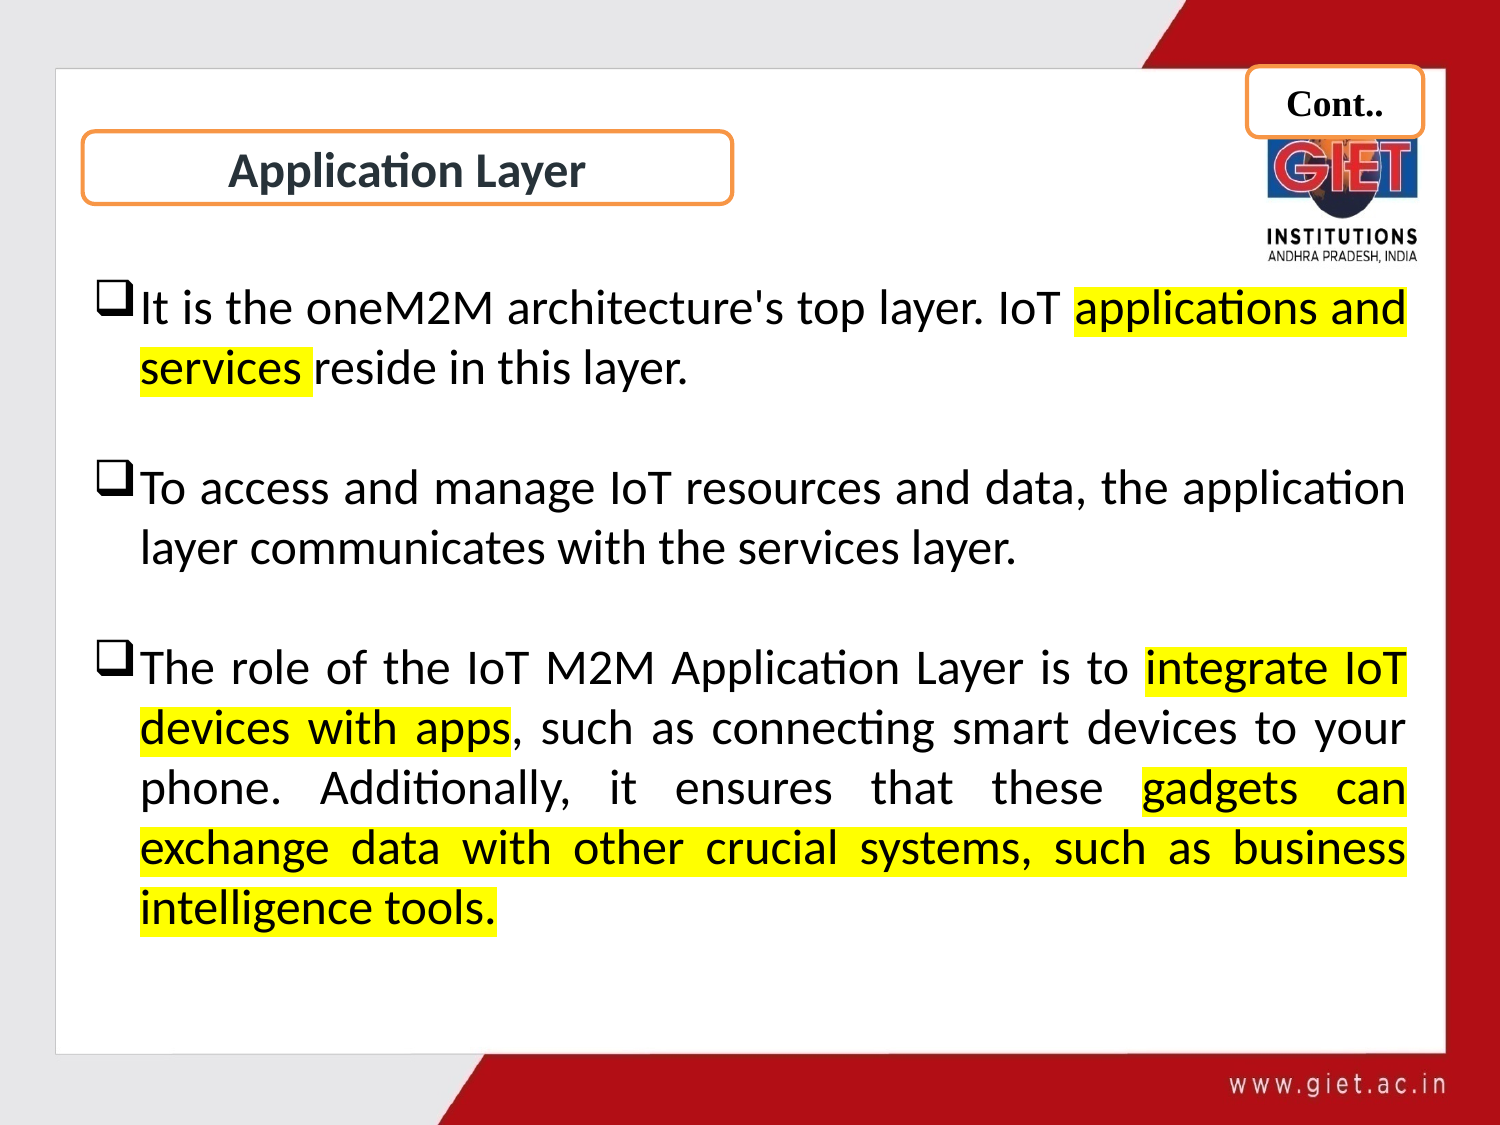

Cont..
Application Layer
It is the oneM2M architecture's top layer. IoT applications and services reside in this layer.

To access and manage IoT resources and data, the application layer communicates with the services layer.

The role of the IoT M2M Application Layer is to integrate IoT devices with apps, such as connecting smart devices to your phone. Additionally, it ensures that these gadgets can exchange data with other crucial systems, such as business intelligence tools.